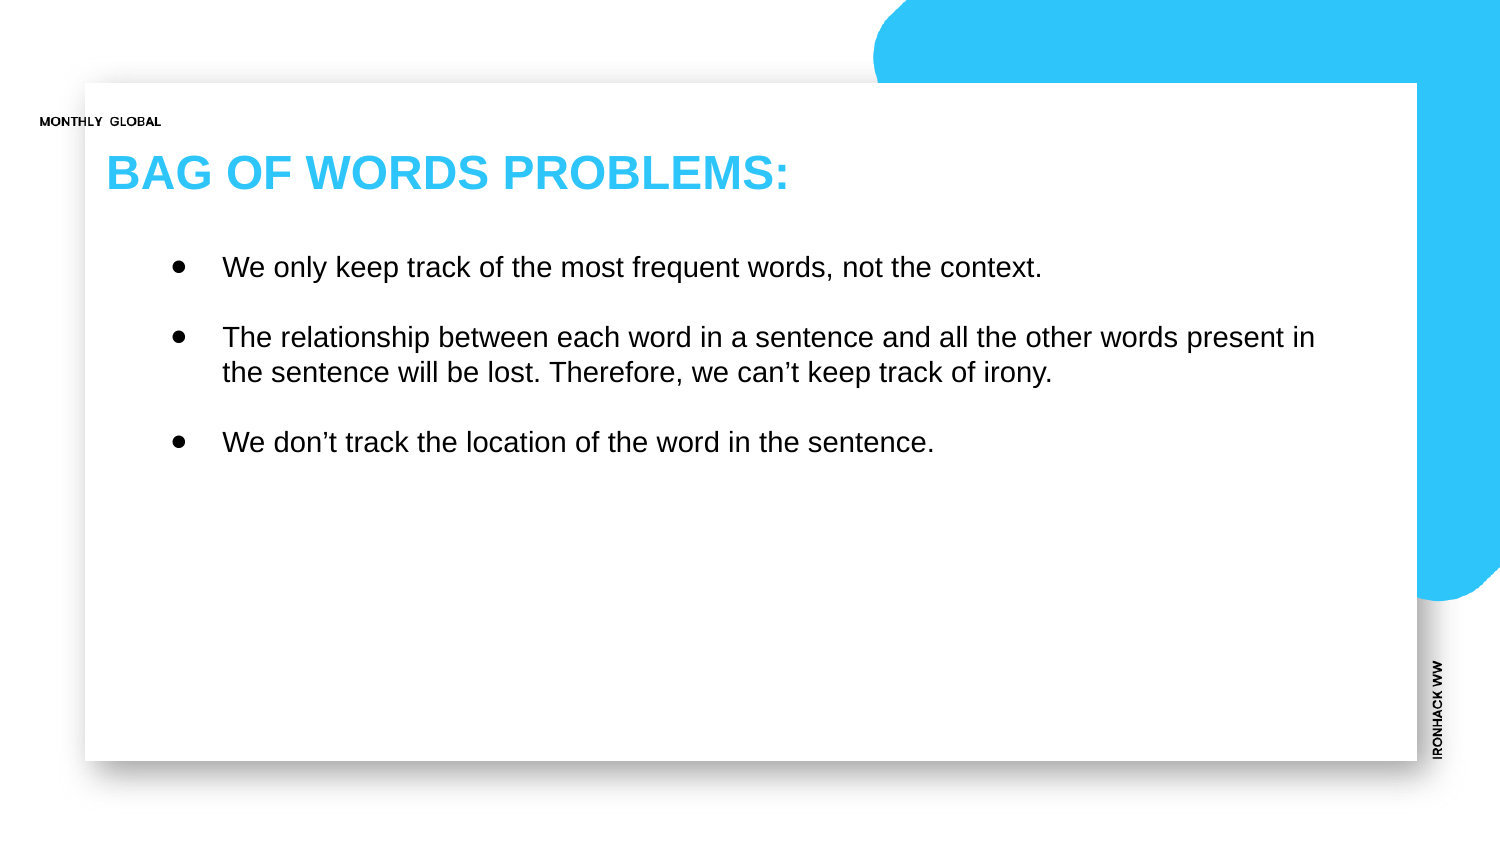

# BAG OF WORDS PROBLEMS:
We only keep track of the most frequent words, not the context.

The relationship between each word in a sentence and all the other words present in the sentence will be lost. Therefore, we can’t keep track of irony.

We don’t track the location of the word in the sentence.